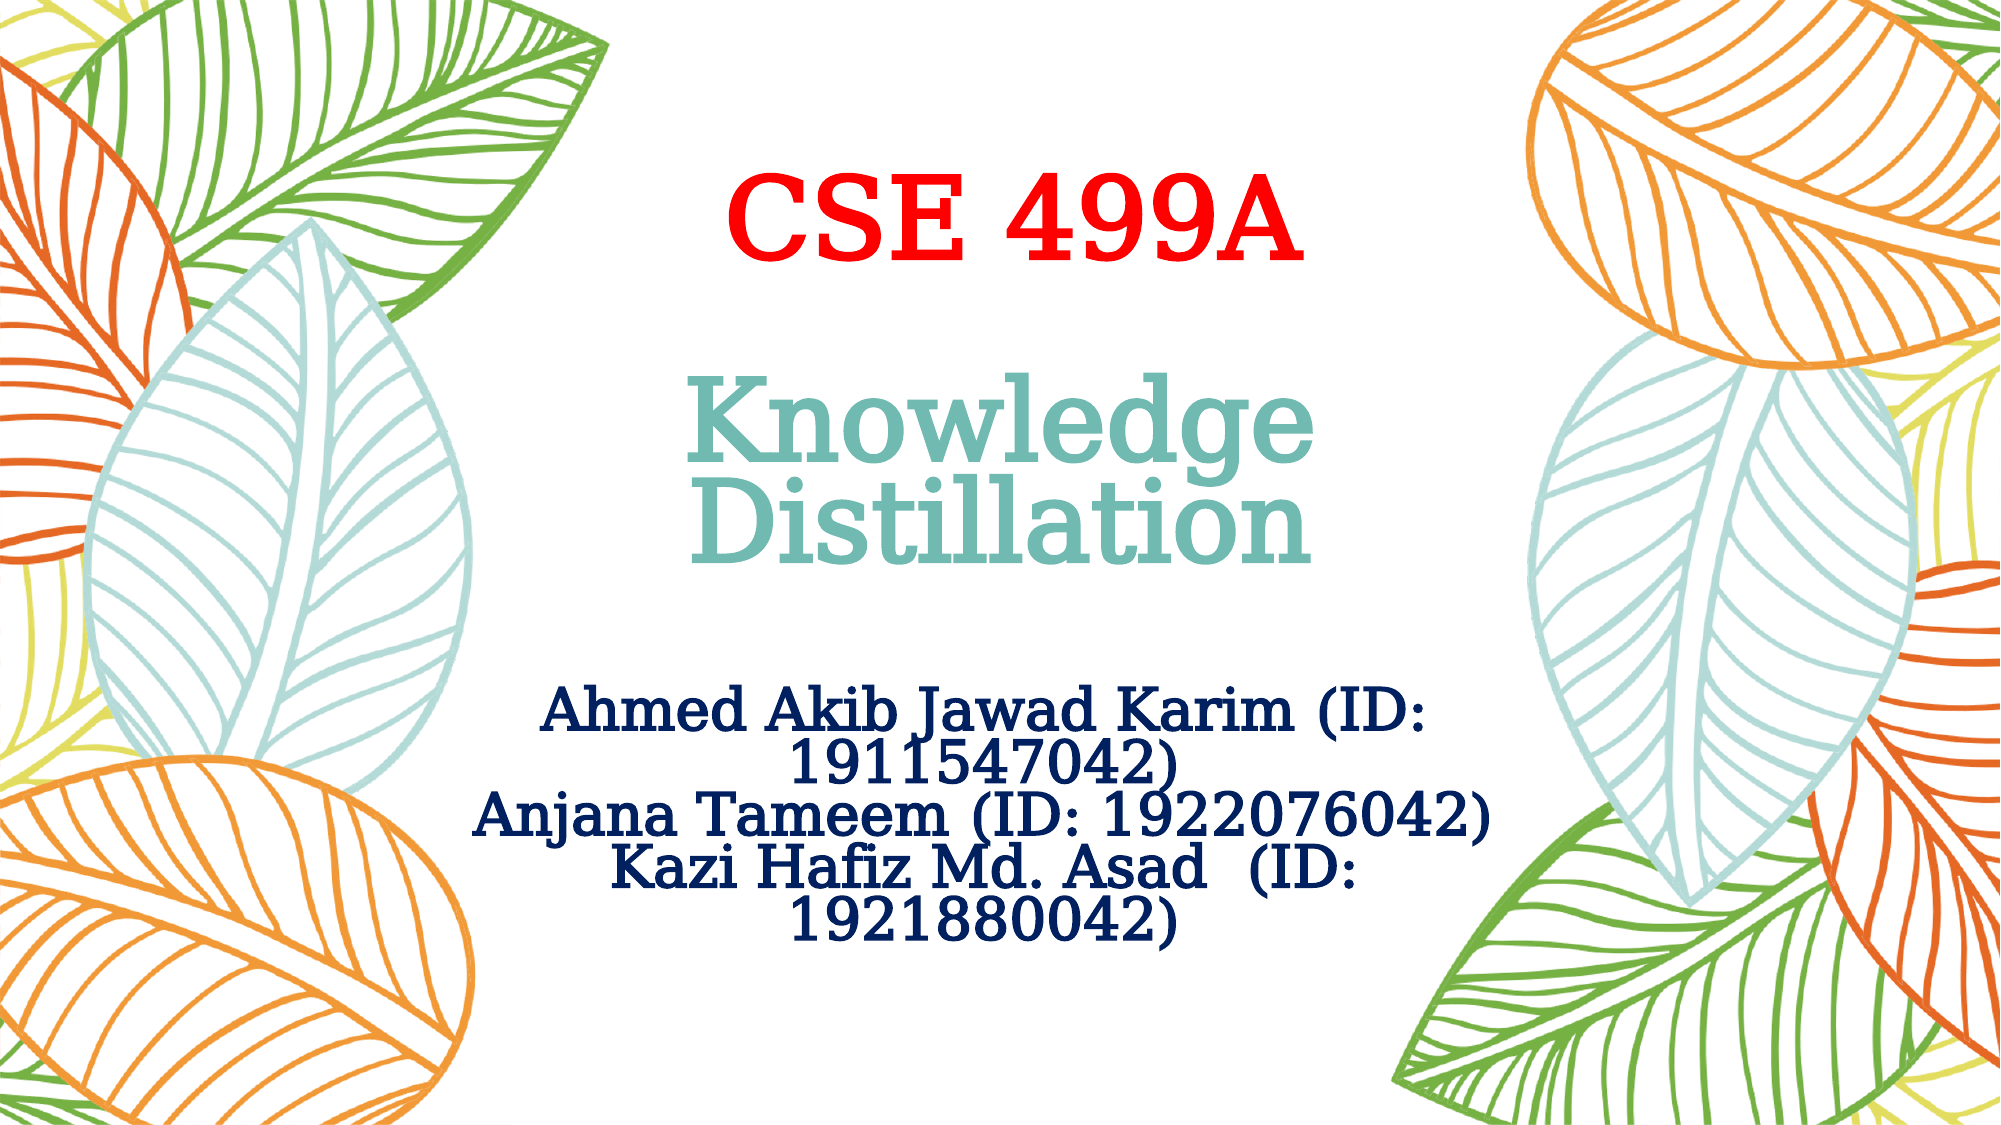

CSE 499A
# Knowledge Distillation
Ahmed Akib Jawad Karim (ID: 1911547042)
Anjana Tameem (ID: 1922076042)
Kazi Hafiz Md. Asad  (ID: 1921880042)